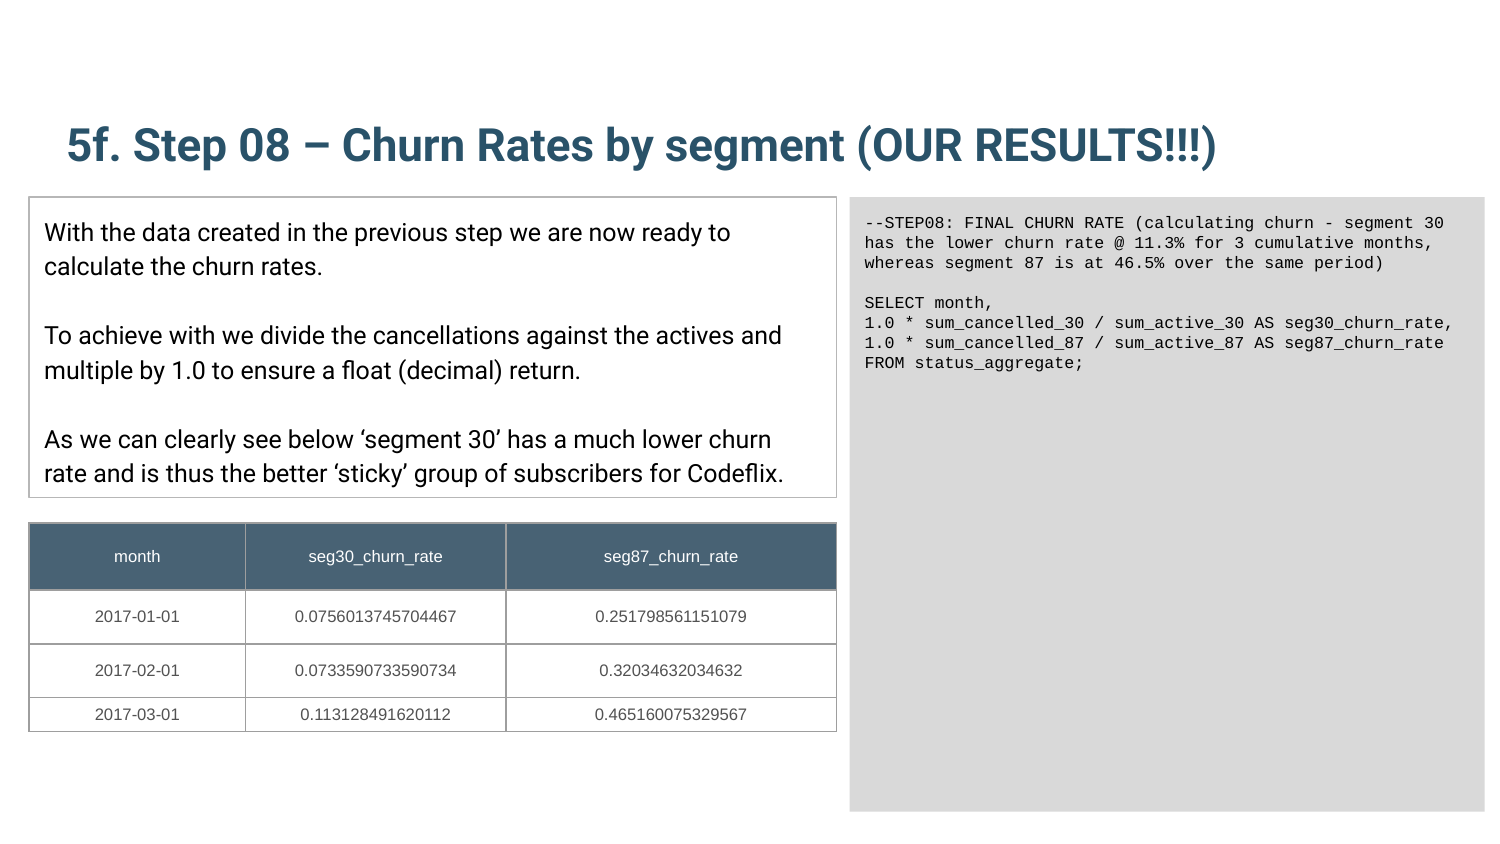

5f. Step 08 – Churn Rates by segment (OUR RESULTS!!!)
With the data created in the previous step we are now ready to calculate the churn rates.

To achieve with we divide the cancellations against the actives and multiple by 1.0 to ensure a float (decimal) return.

As we can clearly see below ‘segment 30’ has a much lower churn rate and is thus the better ‘sticky’ group of subscribers for Codeflix.
--STEP08: FINAL CHURN RATE (calculating churn - segment 30 has the lower churn rate @ 11.3% for 3 cumulative months, whereas segment 87 is at 46.5% over the same period)
SELECT month,
1.0 * sum_cancelled_30 / sum_active_30 AS seg30_churn_rate,
1.0 * sum_cancelled_87 / sum_active_87 AS seg87_churn_rate
FROM status_aggregate;

| month | seg30\_churn\_rate | seg87\_churn\_rate |
| --- | --- | --- |
| 2017-01-01 | 0.0756013745704467 | 0.251798561151079 |
| 2017-02-01 | 0.0733590733590734 | 0.32034632034632 |
| 2017-03-01 | 0.113128491620112 | 0.465160075329567 |